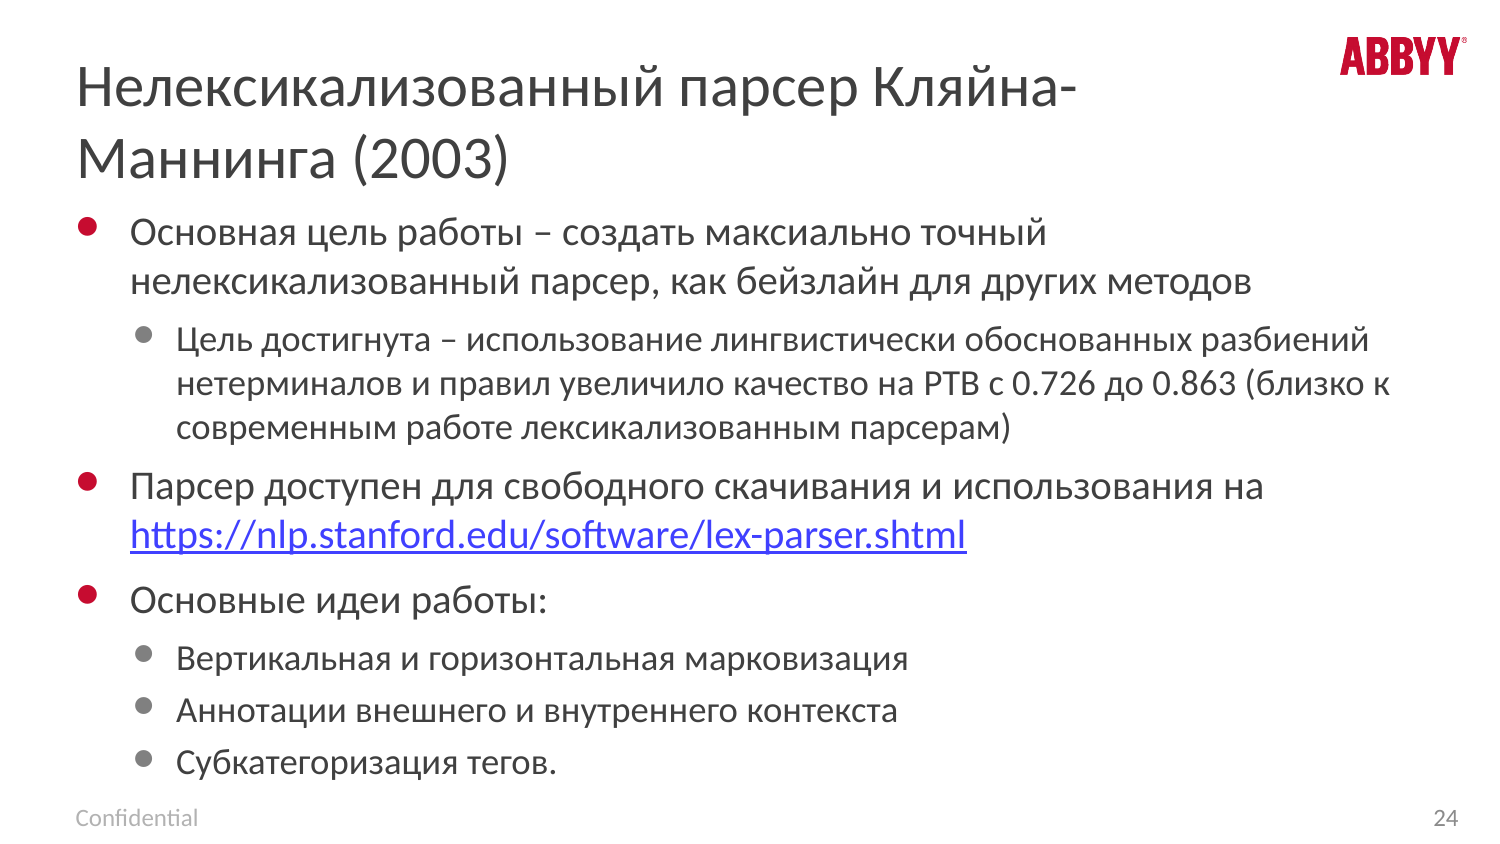

# Нелексикализованный парсер Кляйна-Маннинга (2003)
Основная цель работы – создать максиально точный нелексикализованный парсер, как бейзлайн для других методов
Цель достигнута – использование лингвистически обоснованных разбиений нетерминалов и правил увеличило качество на PTB с 0.726 до 0.863 (близко к современным работе лексикализованным парсерам)
Парсер доступен для свободного скачивания и использования на https://nlp.stanford.edu/software/lex-parser.shtml
Основные идеи работы:
Вертикальная и горизонтальная марковизация
Аннотации внешнего и внутреннего контекста
Субкатегоризация тегов.

24
Confidential